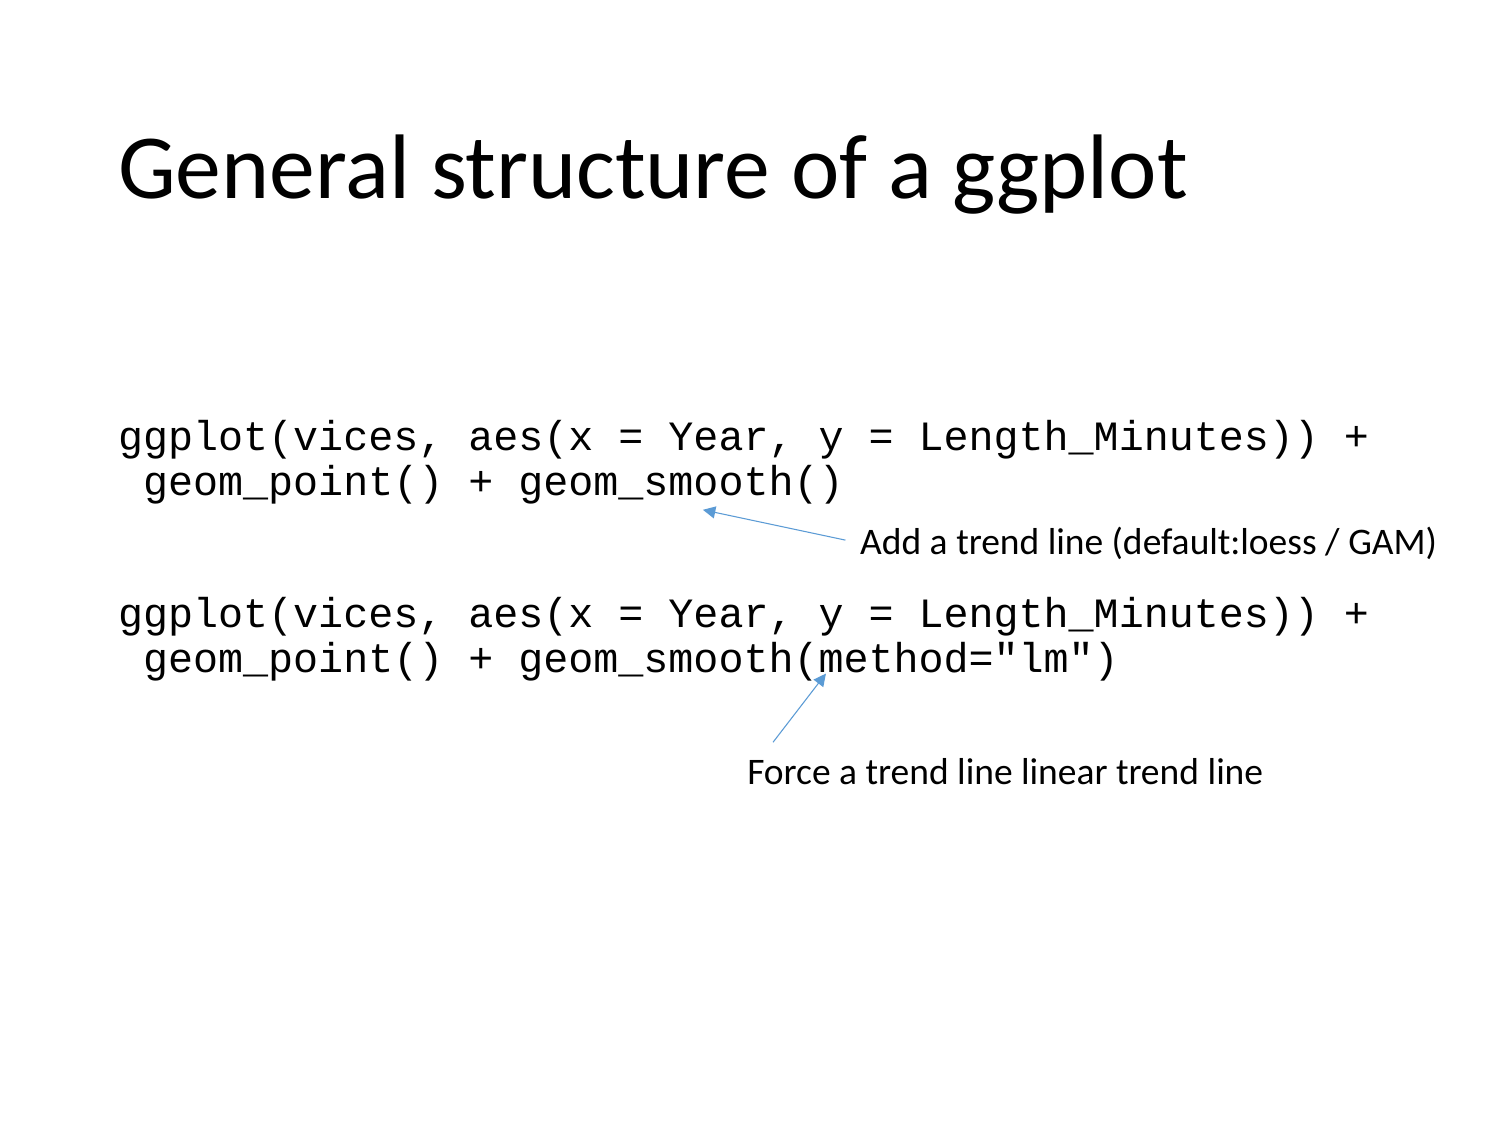

# General structure of a ggplot
ggplot(vices, aes(x = Year, y = Length_Minutes)) +  geom_point() + geom_smooth()

ggplot(vices, aes(x = Year, y = Length_Minutes)) +  geom_point() + geom_smooth(method="lm")
Add a trend line (default:loess / GAM)
Force a trend line linear trend line